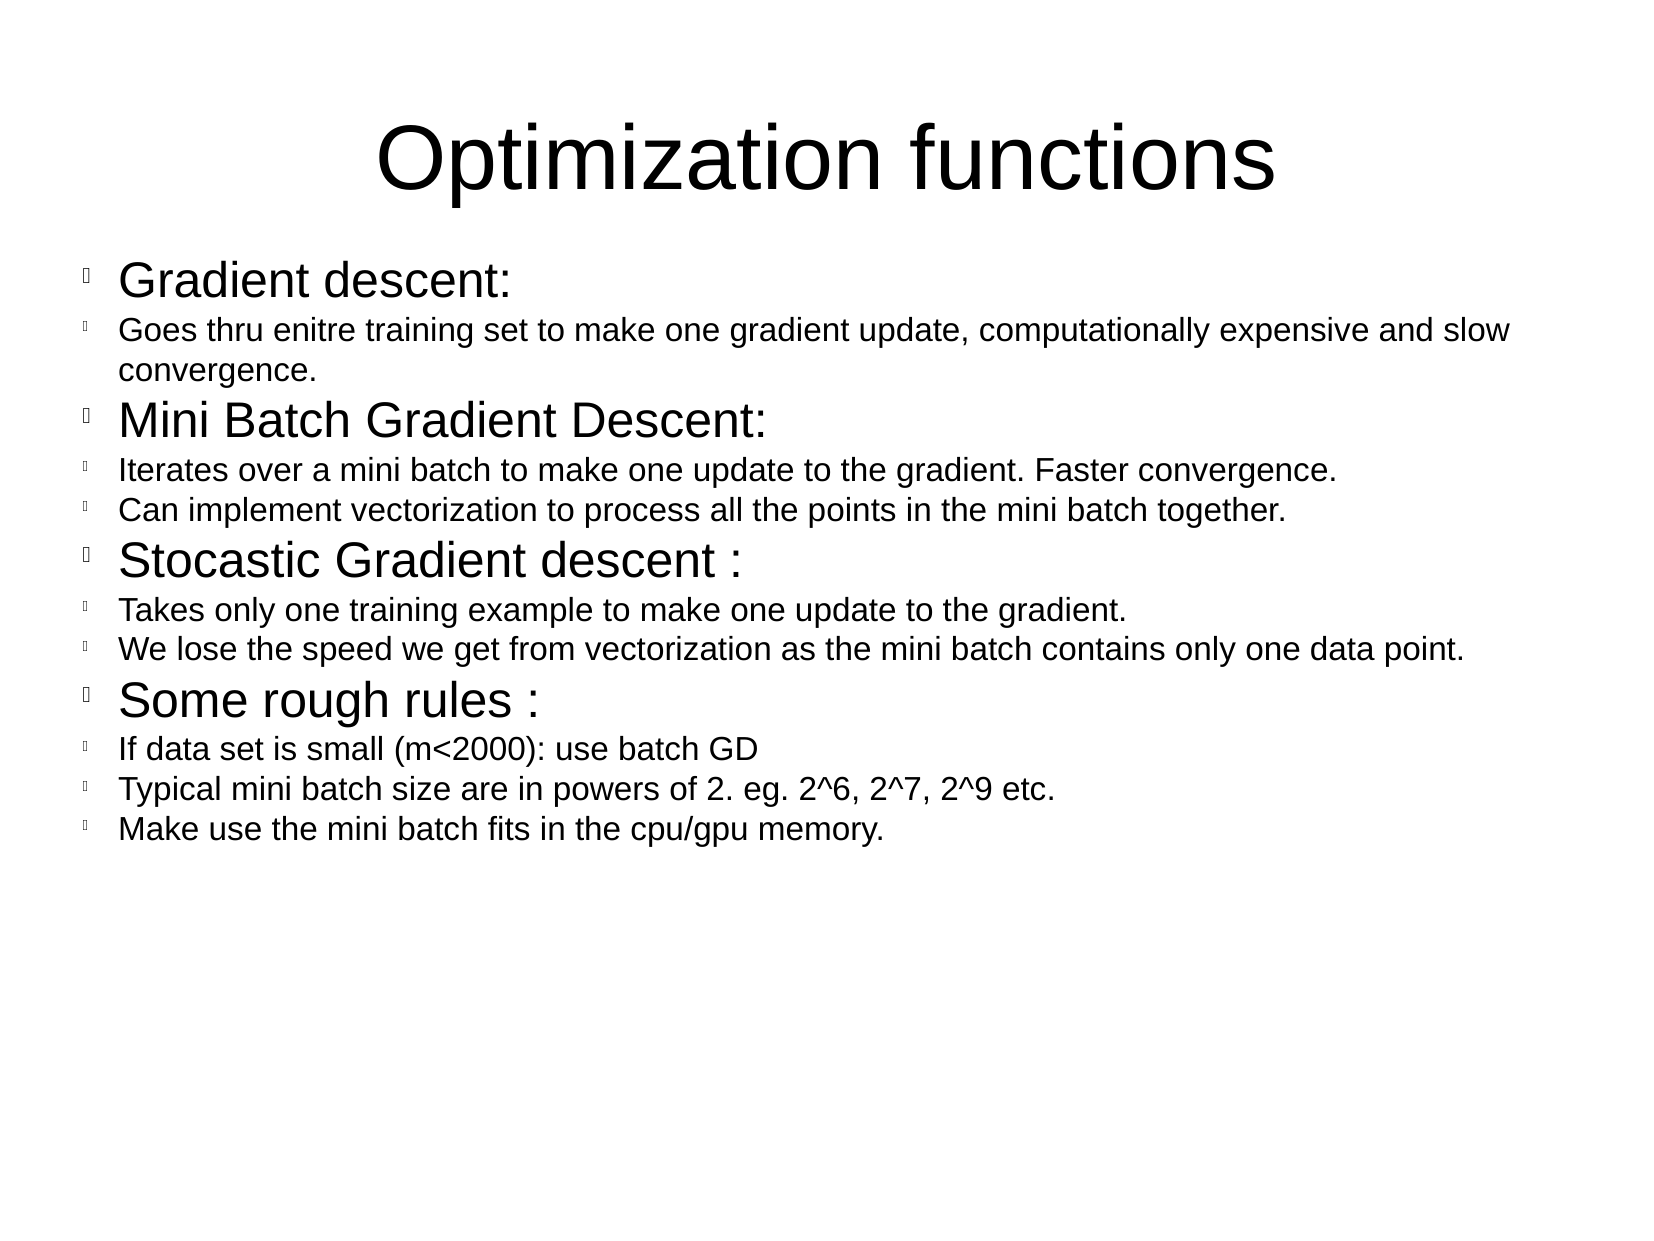

Optimization functions
Gradient descent:
Goes thru enitre training set to make one gradient update, computationally expensive and slow convergence.
Mini Batch Gradient Descent:
Iterates over a mini batch to make one update to the gradient. Faster convergence.
Can implement vectorization to process all the points in the mini batch together.
Stocastic Gradient descent :
Takes only one training example to make one update to the gradient.
We lose the speed we get from vectorization as the mini batch contains only one data point.
Some rough rules :
If data set is small (m<2000): use batch GD
Typical mini batch size are in powers of 2. eg. 2^6, 2^7, 2^9 etc.
Make use the mini batch fits in the cpu/gpu memory.